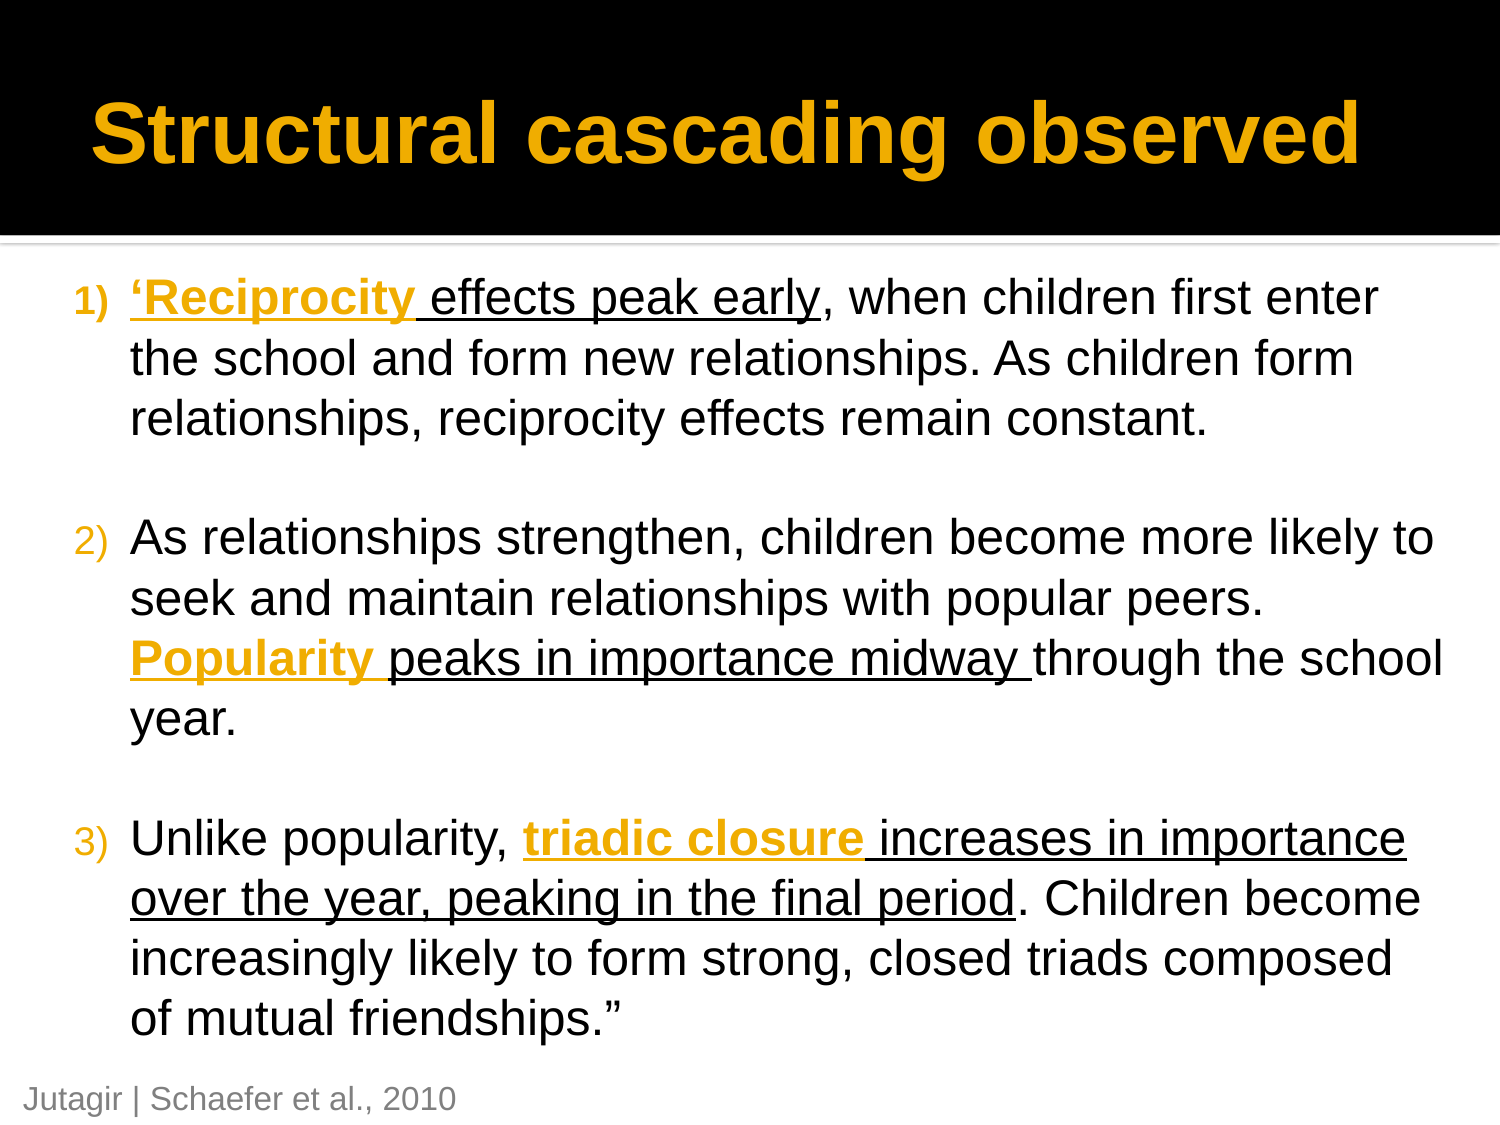

# Structural cascading observed
‘Reciprocity effects peak early, when children first enter the school and form new relationships. As children form relationships, reciprocity effects remain constant.

As relationships strengthen, children become more likely to seek and maintain relationships with popular peers. Popularity peaks in importance midway through the school year.

Unlike popularity, triadic closure increases in importance over the year, peaking in the final period. Children become increasingly likely to form strong, closed triads composed of mutual friendships.”
Children increasingly exposed to children with whom their friends are playing. …
Jutagir | Schaefer et al., 2010